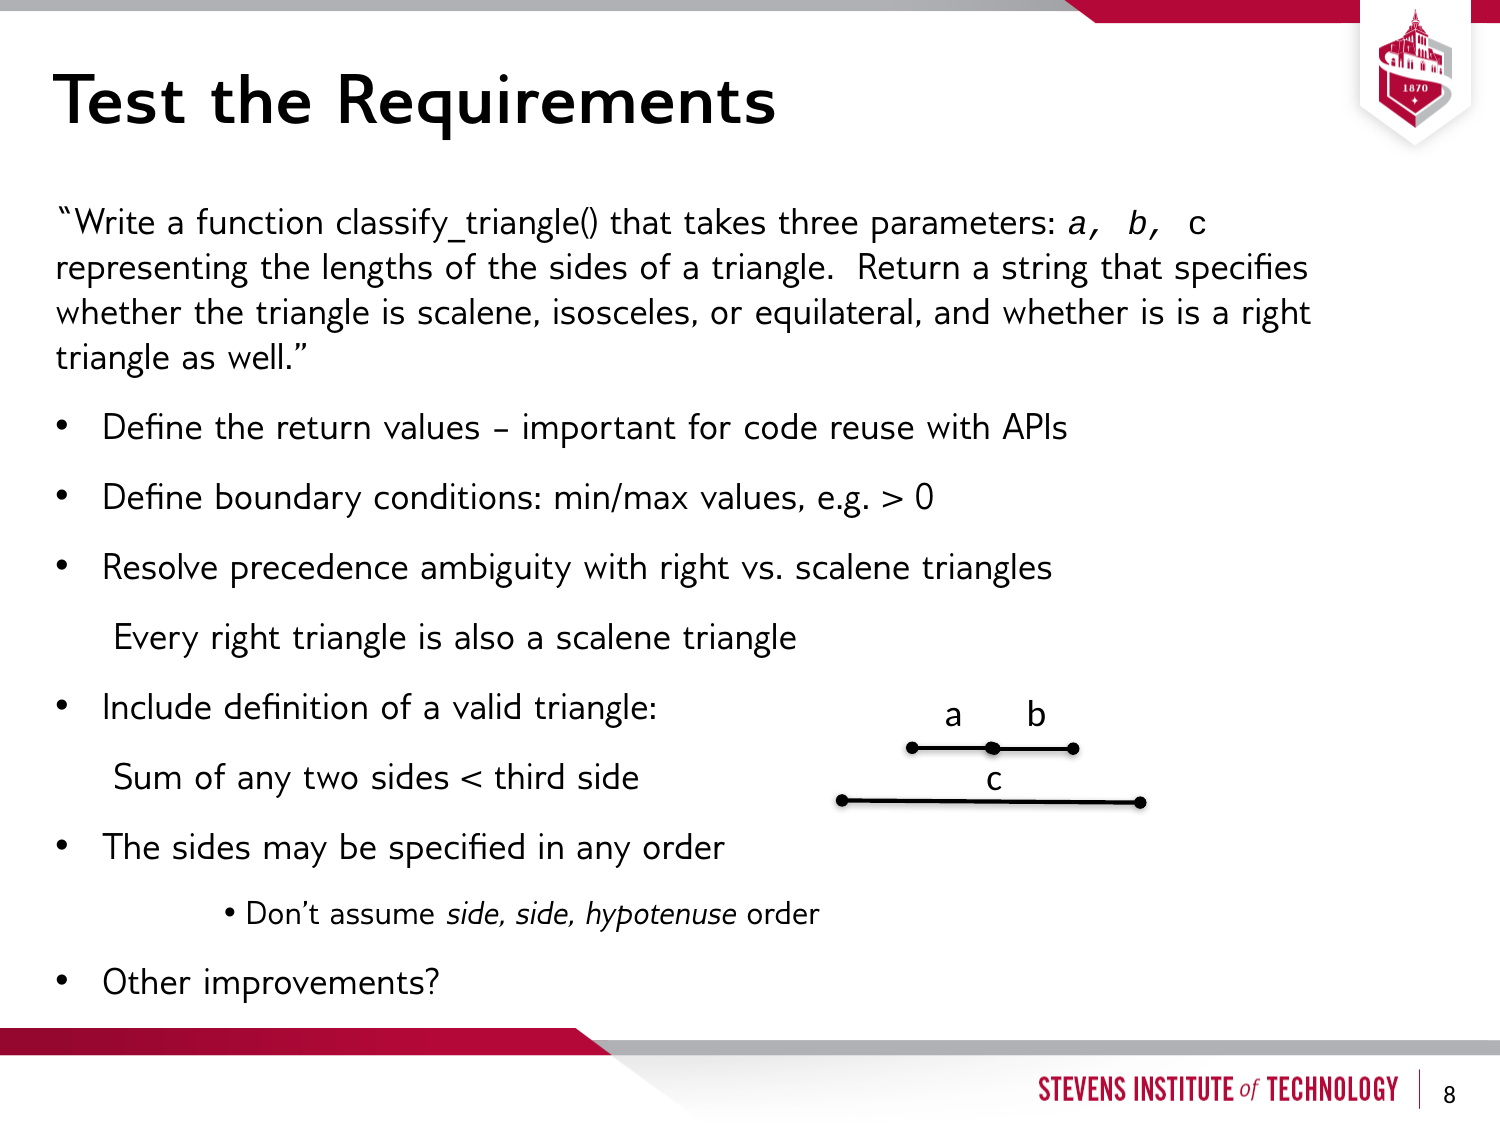

# Test the Requirements
“Write a function classify_triangle() that takes three parameters: a, b, c representing the lengths of the sides of a triangle.  Return a string that specifies whether the triangle is scalene, isosceles, or equilateral, and whether is is a right triangle as well.”
Define the return values – important for code reuse with APIs
Define boundary conditions: min/max values, e.g. > 0
Resolve precedence ambiguity with right vs. scalene triangles
 Every right triangle is also a scalene triangle
Include definition of a valid triangle:
 Sum of any two sides < third side
The sides may be specified in any order
 Don’t assume side, side, hypotenuse order
Other improvements?

b
a
c
8